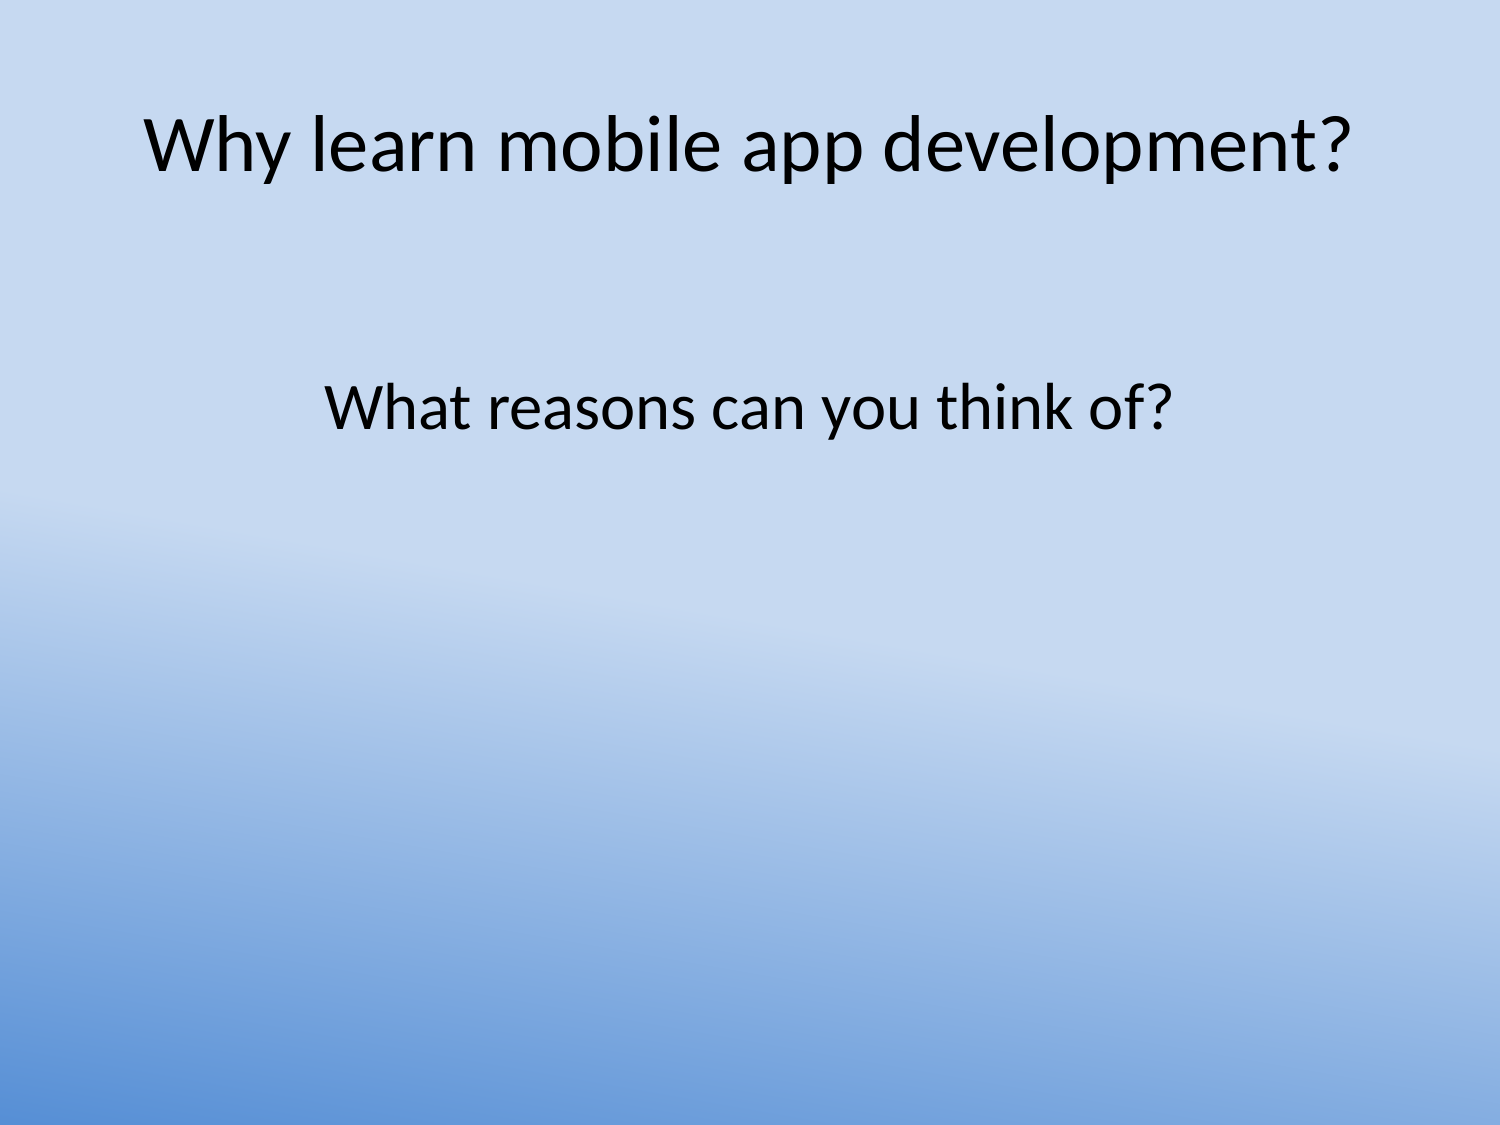

# Why learn mobile app development?

What reasons can you think of?